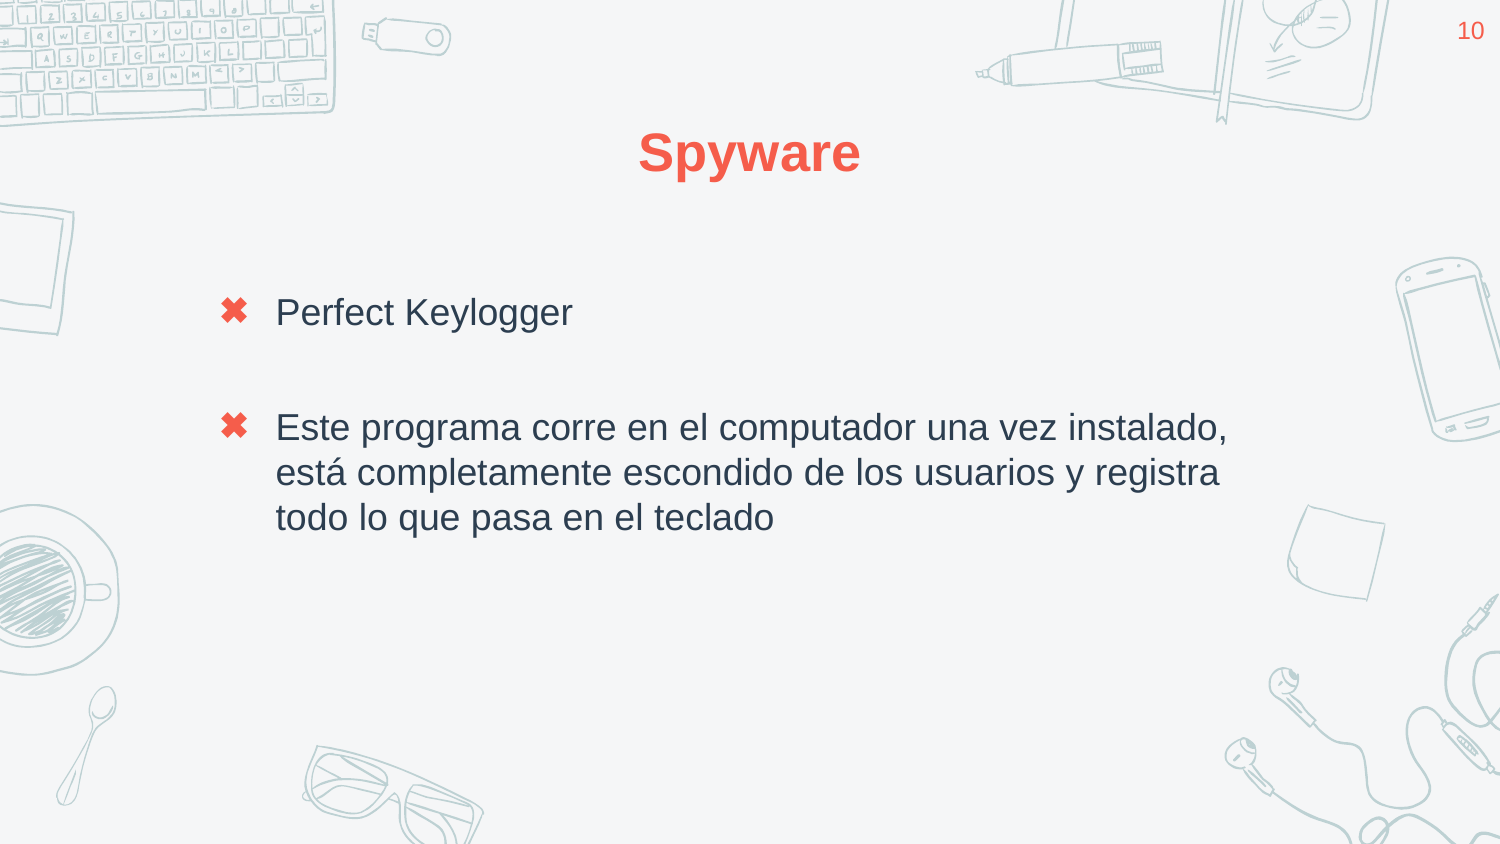

10
# Spyware

Perfect Keylogger

Este programa corre en el computador una vez instalado, está completamente escondido de los usuarios y registra todo lo que pasa en el teclado